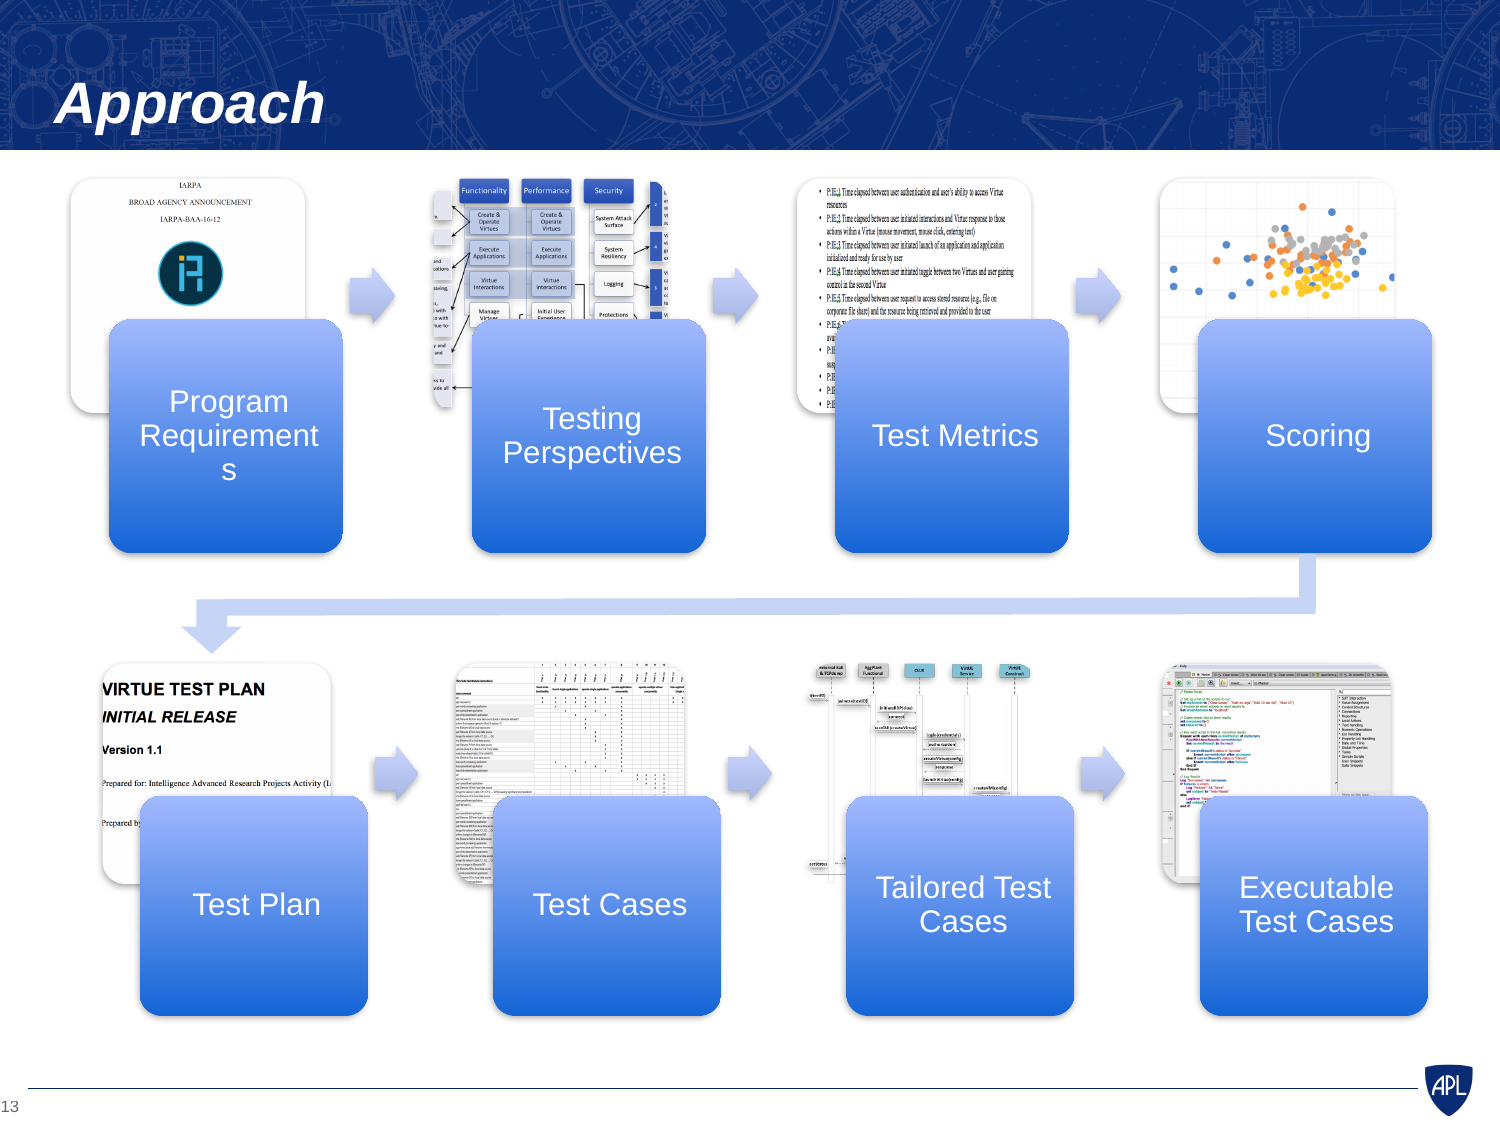

# Approach
Program Requirements

Testing Perspectives

Test Metrics

Scoring

Test Plan

Test Cases

Tailored Test Cases

Executable Test Cases